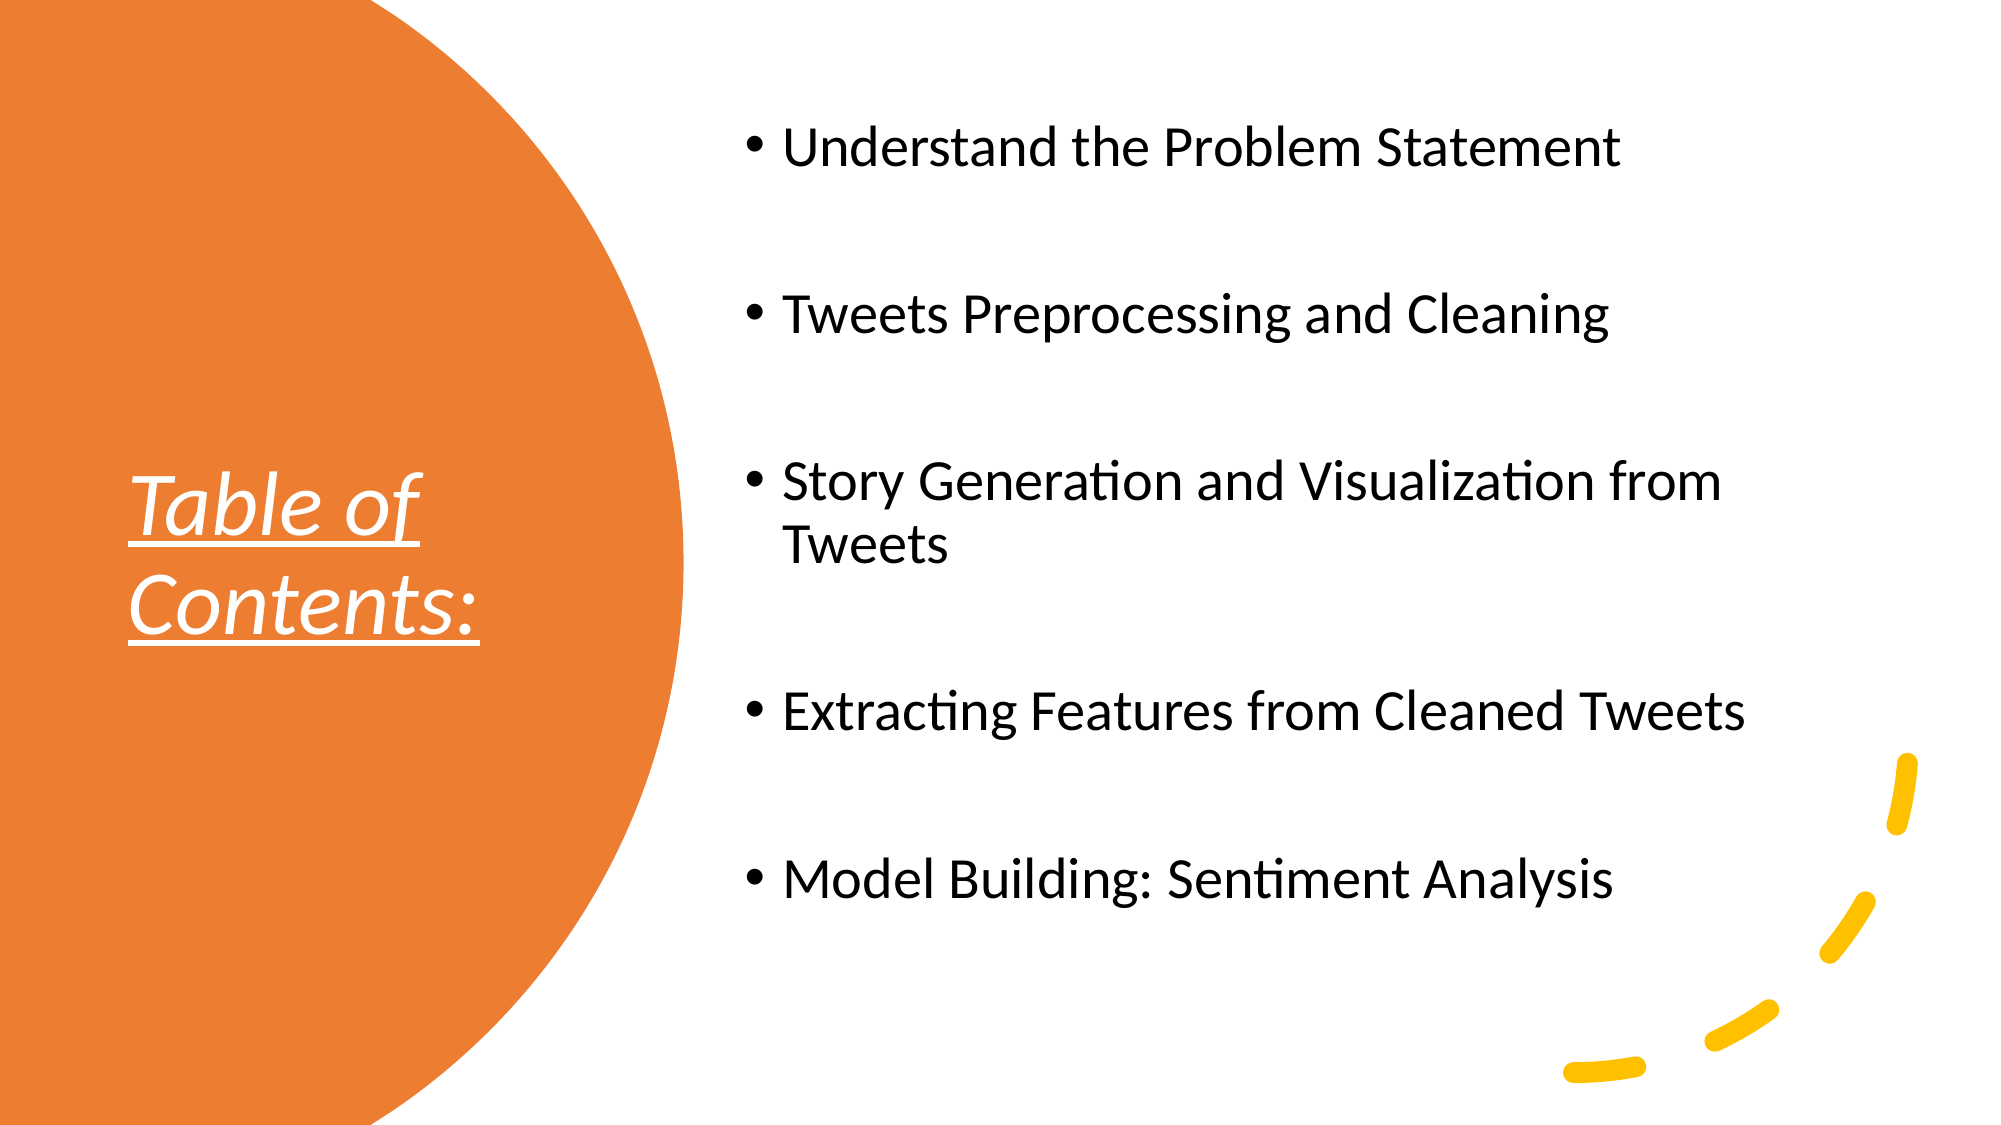

Understand the Problem Statement

Tweets Preprocessing and Cleaning

Story Generation and Visualization from Tweets

Extracting Features from Cleaned Tweets

Model Building: Sentiment Analysis

# Table of Contents: